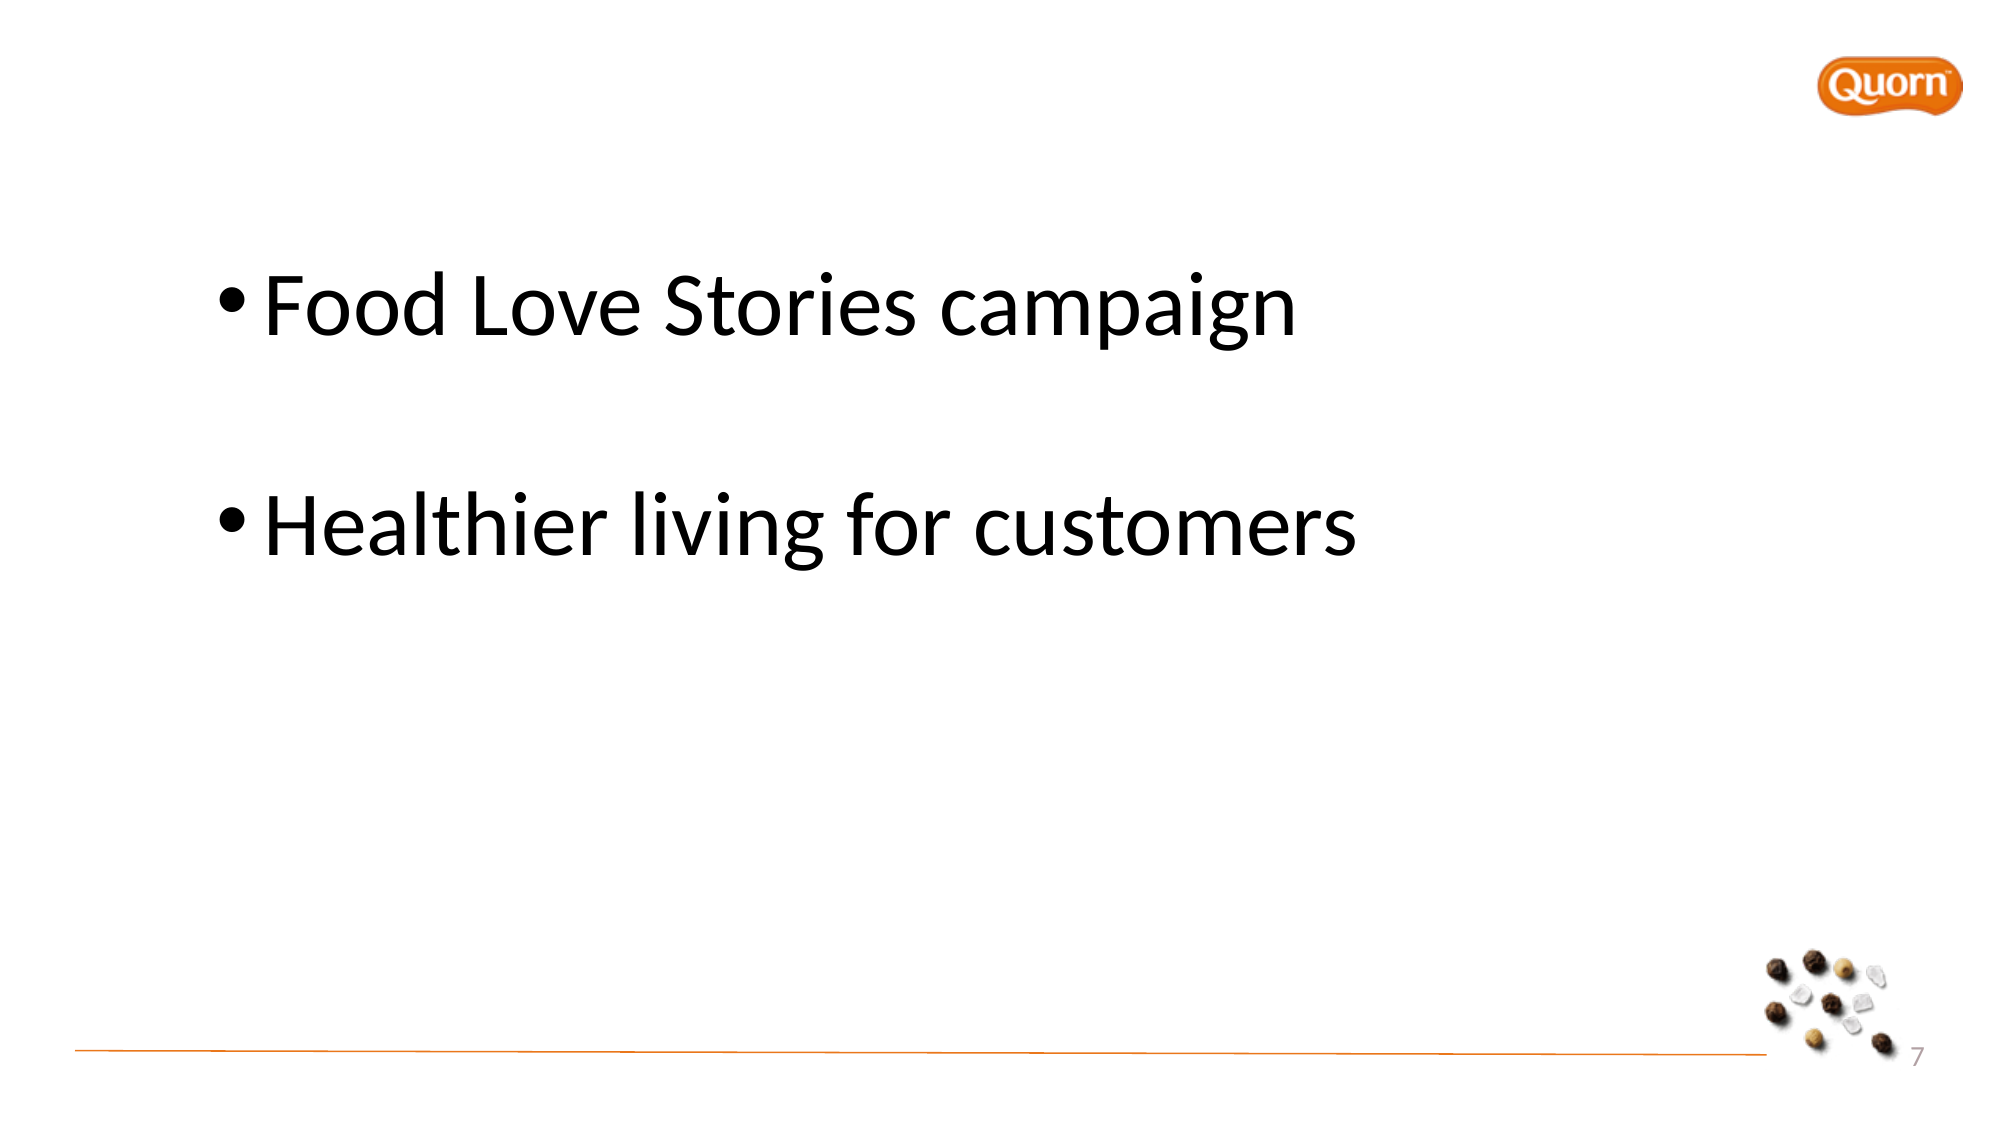

Food Love Stories campaign

Healthier living for customers